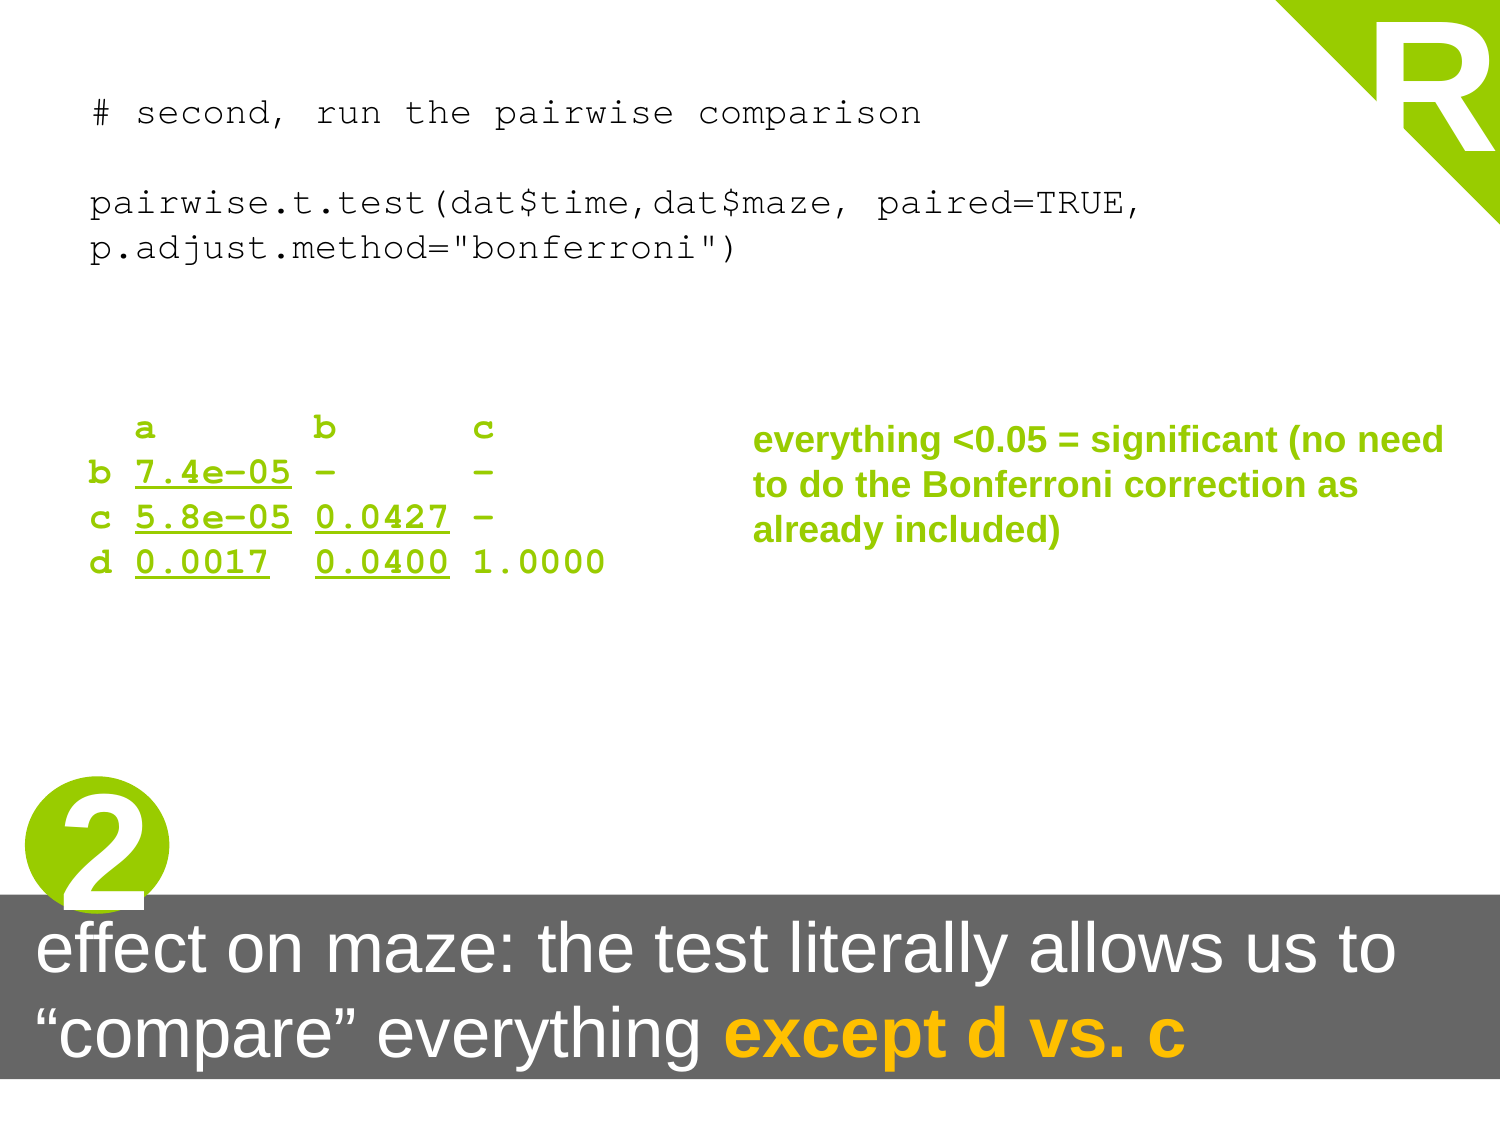

R

# second, run the pairwise comparison

pairwise.t.test(dat$time,dat$maze, paired=TRUE, p.adjust.method="bonferroni")

  a       b      c
b 7.4e-05 -      -
c 5.8e-05 0.0427 -
d 0.0017  0.0400 1.0000

everything <0.05 = significant (no need to do the Bonferroni correction as already included)

2
effect on maze: the test literally allows us to “compare” everything except d vs. c